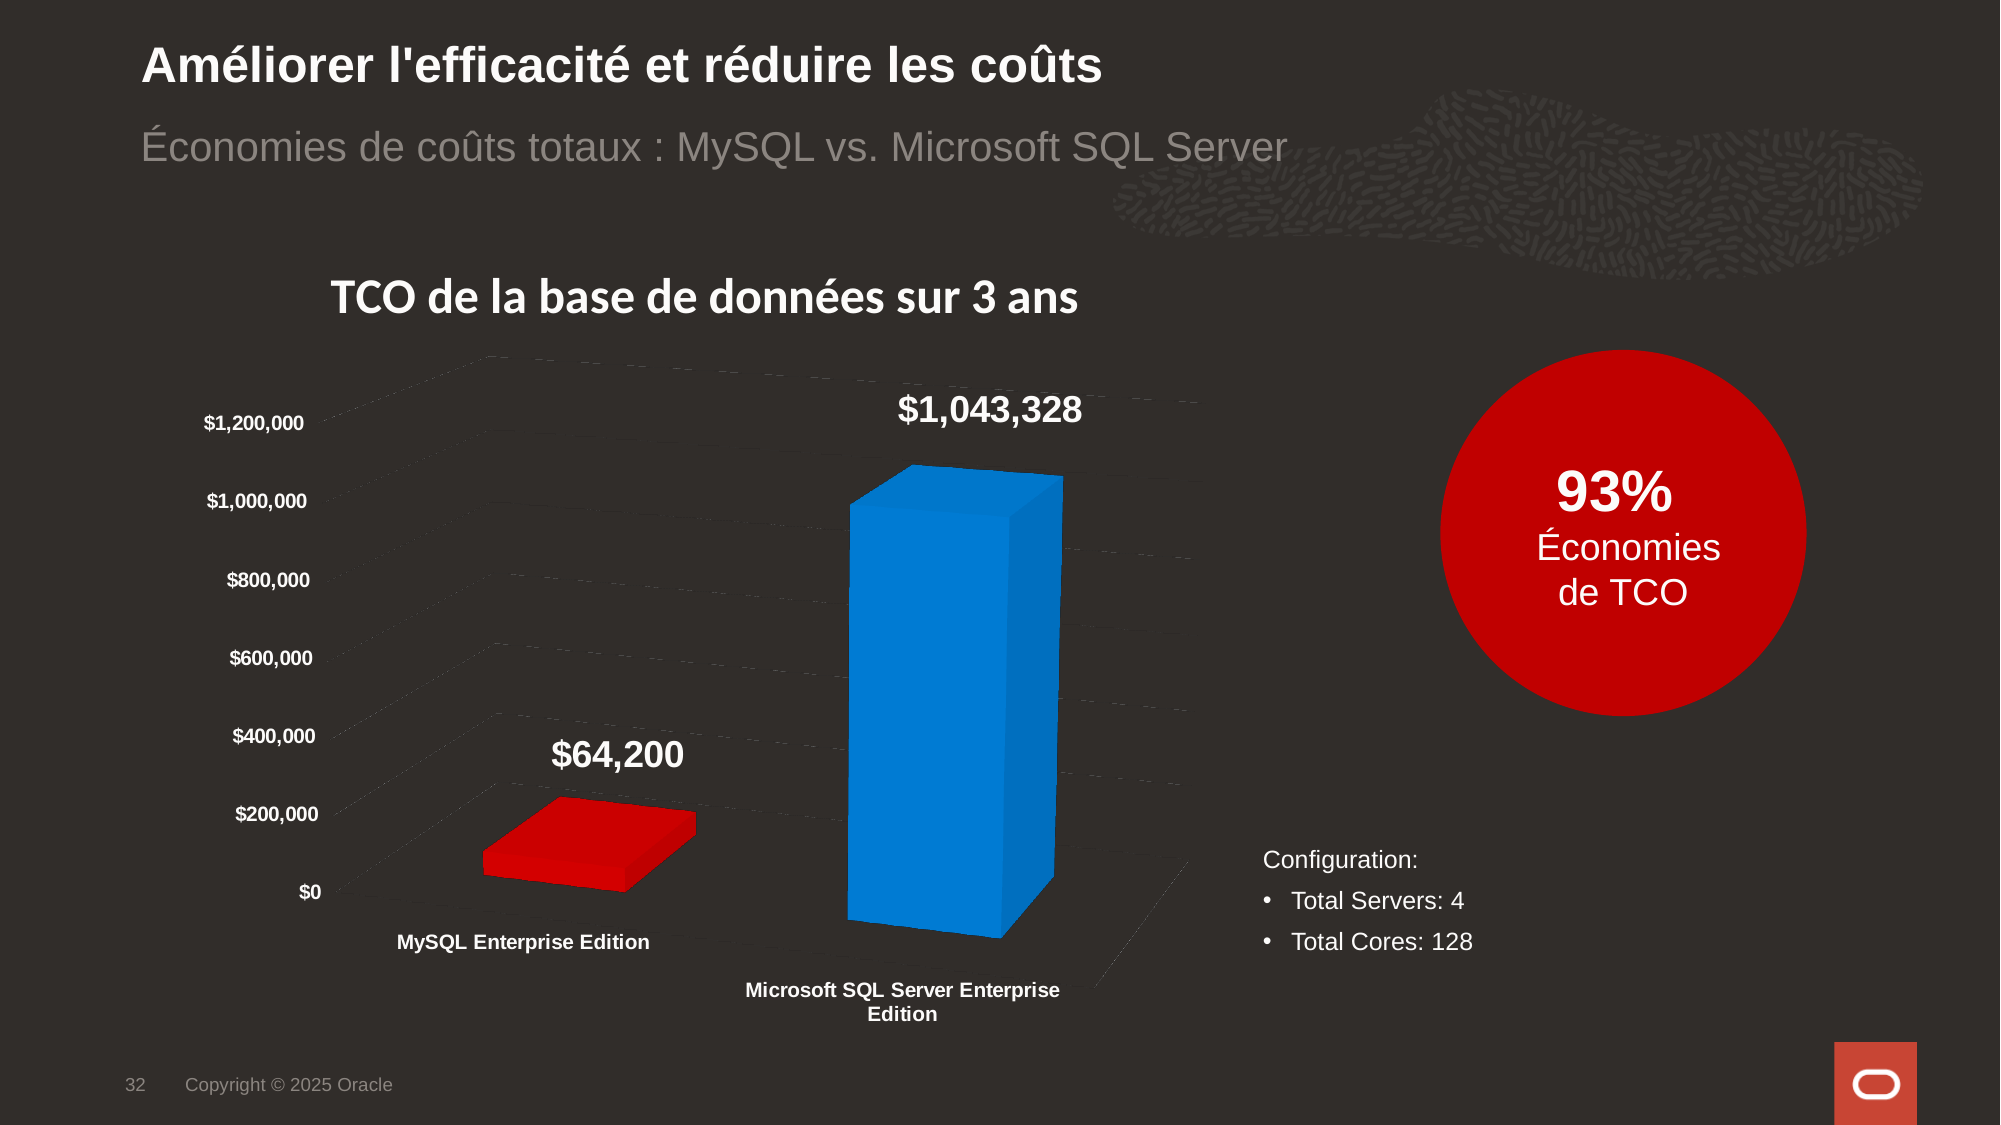

Améliorer l'efficacité et réduire les coûts
Économies de coûts totaux : MySQL vs. Microsoft SQL Server

[unsupported chart]

93%
 Économies de TCO
Configuration:
Total Servers: 4
Total Cores: 128
32
Copyright © 2025 Oracle